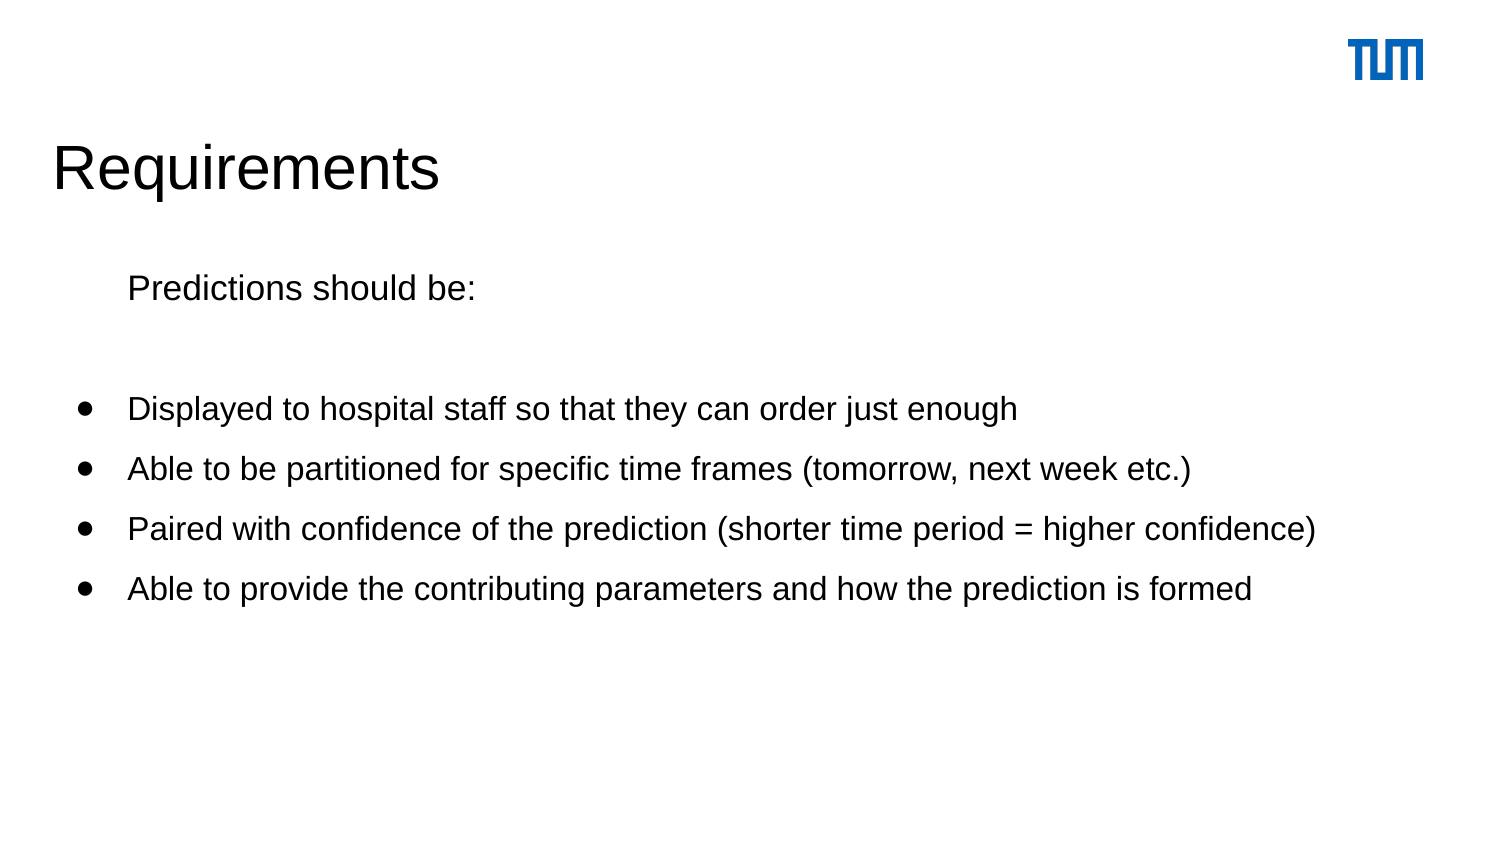

# Requirements
Predictions should be:

Displayed to hospital staff so that they can order just enough
Able to be partitioned for specific time frames (tomorrow, next week etc.)
Paired with confidence of the prediction (shorter time period = higher confidence)
Able to provide the contributing parameters and how the prediction is formed